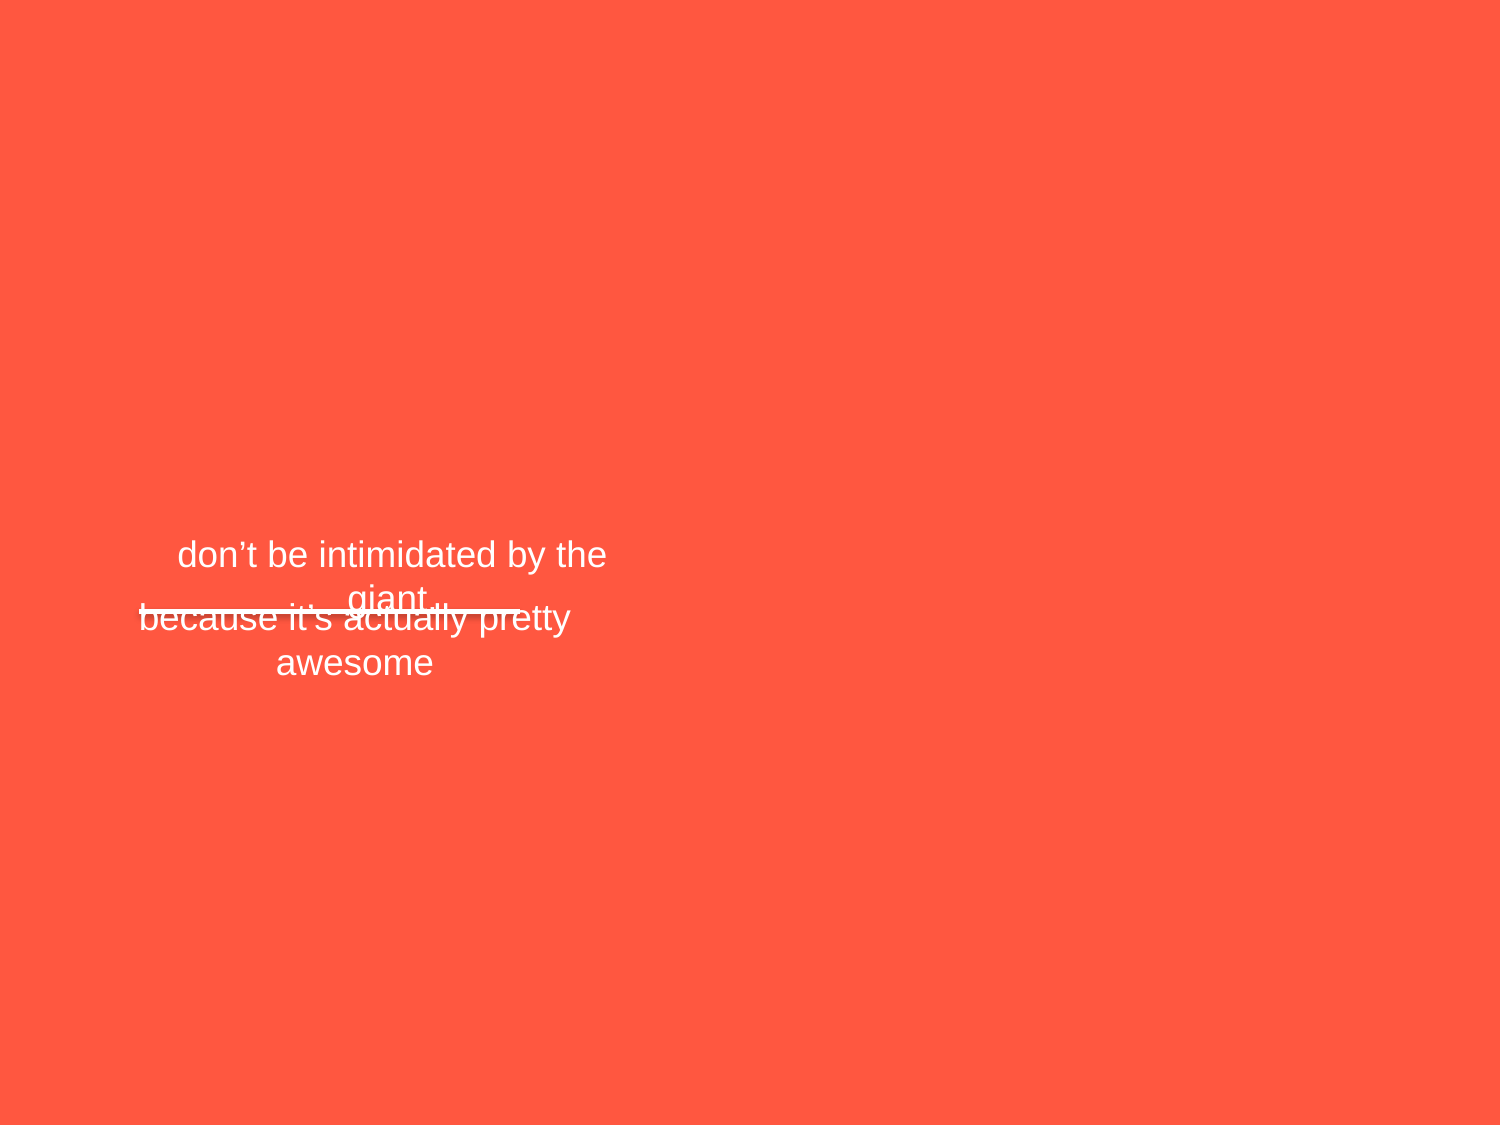

don’t be intimidated by the giant.
because it’s actually pretty awesome